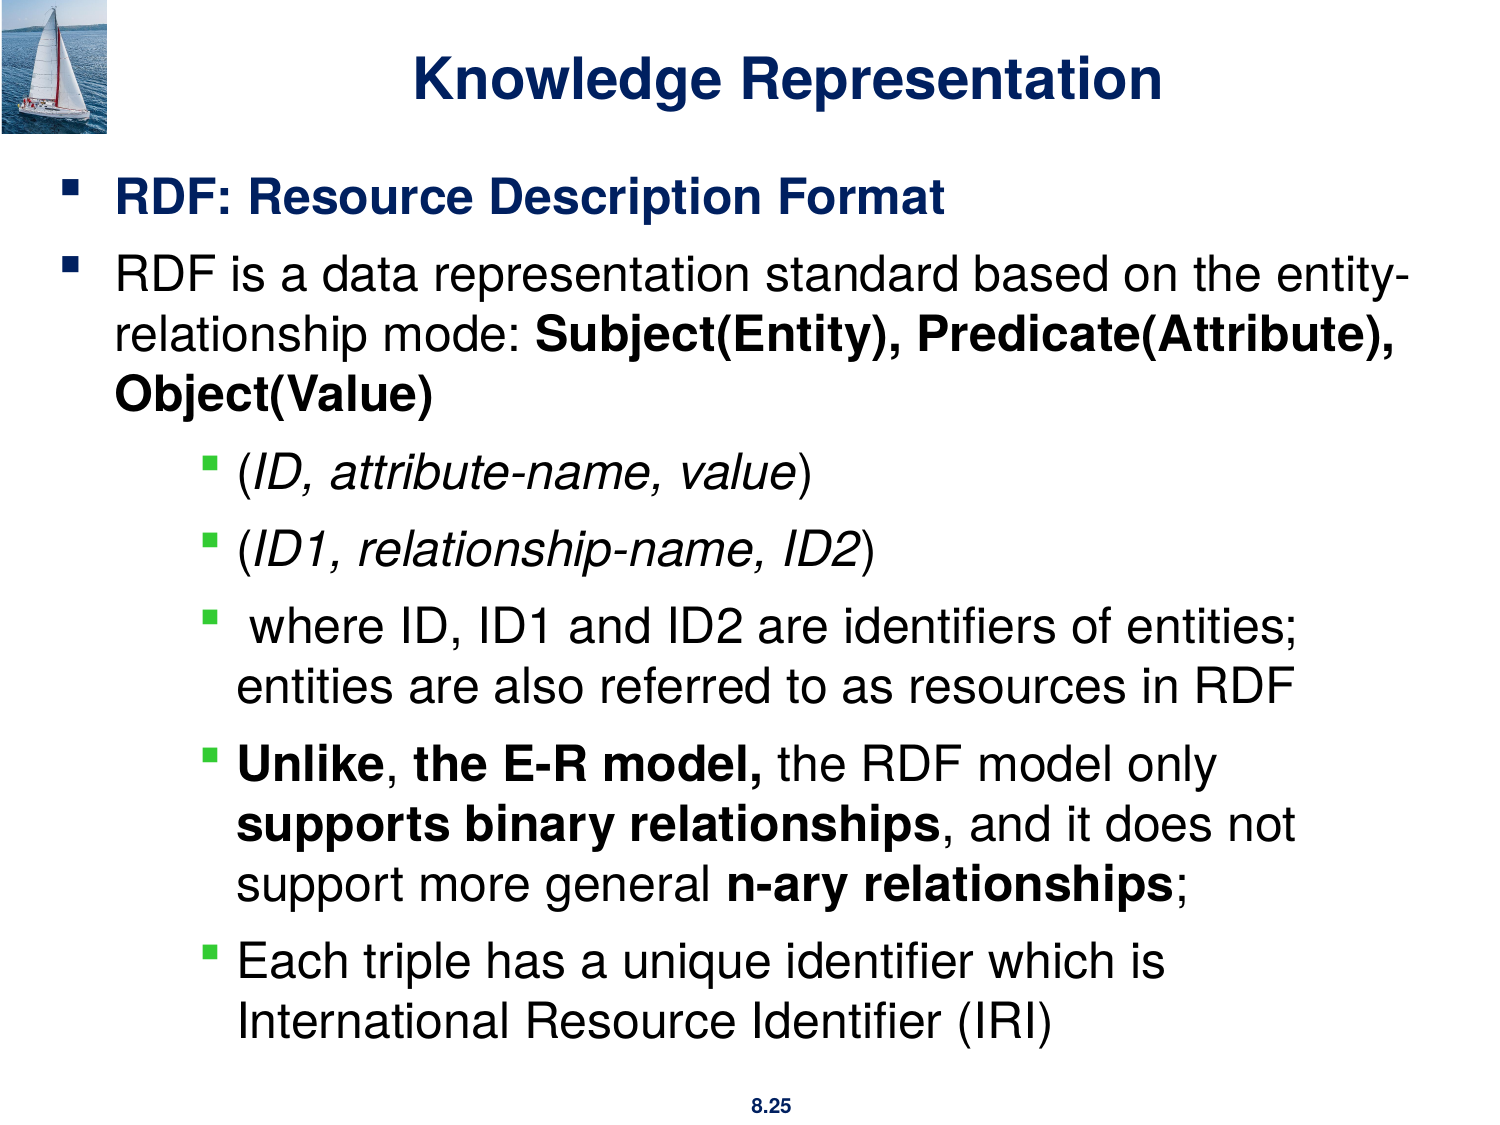

# Knowledge Representation
RDF: Resource Description Format
RDF is a data representation standard based on the entity-relationship mode: Subject(Entity), Predicate(Attribute), Object(Value)
(ID, attribute-name, value)
(ID1, relationship-name, ID2)
 where ID, ID1 and ID2 are identifiers of entities; entities are also referred to as resources in RDF
Unlike, the E-R model, the RDF model only supports binary relationships, and it does not support more general n-ary relationships;
Each triple has a unique identifier which is International Resource Identifier (IRI)